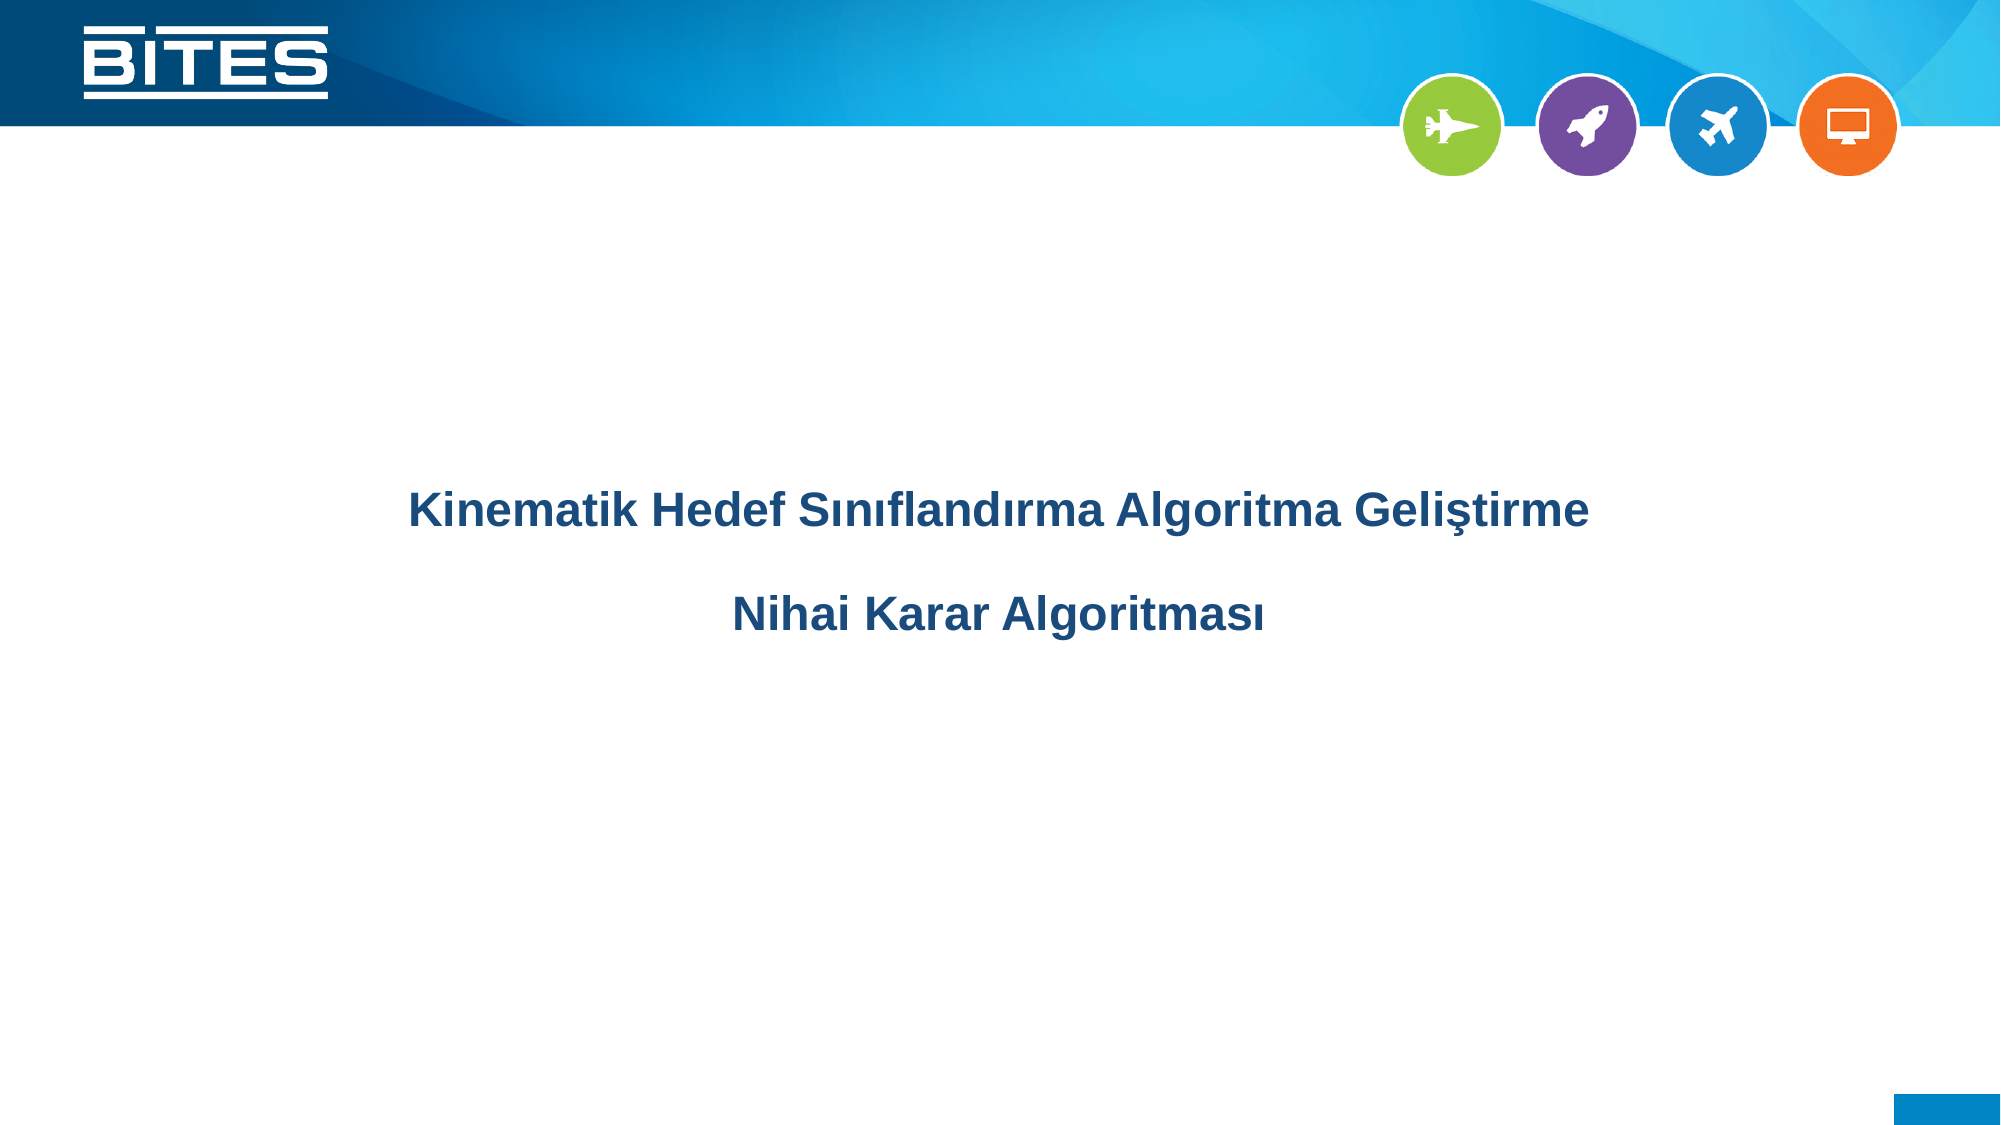

# Kinematik Hedef Sınıflandırma Algoritma Geliştirme Nihai Karar Algoritması